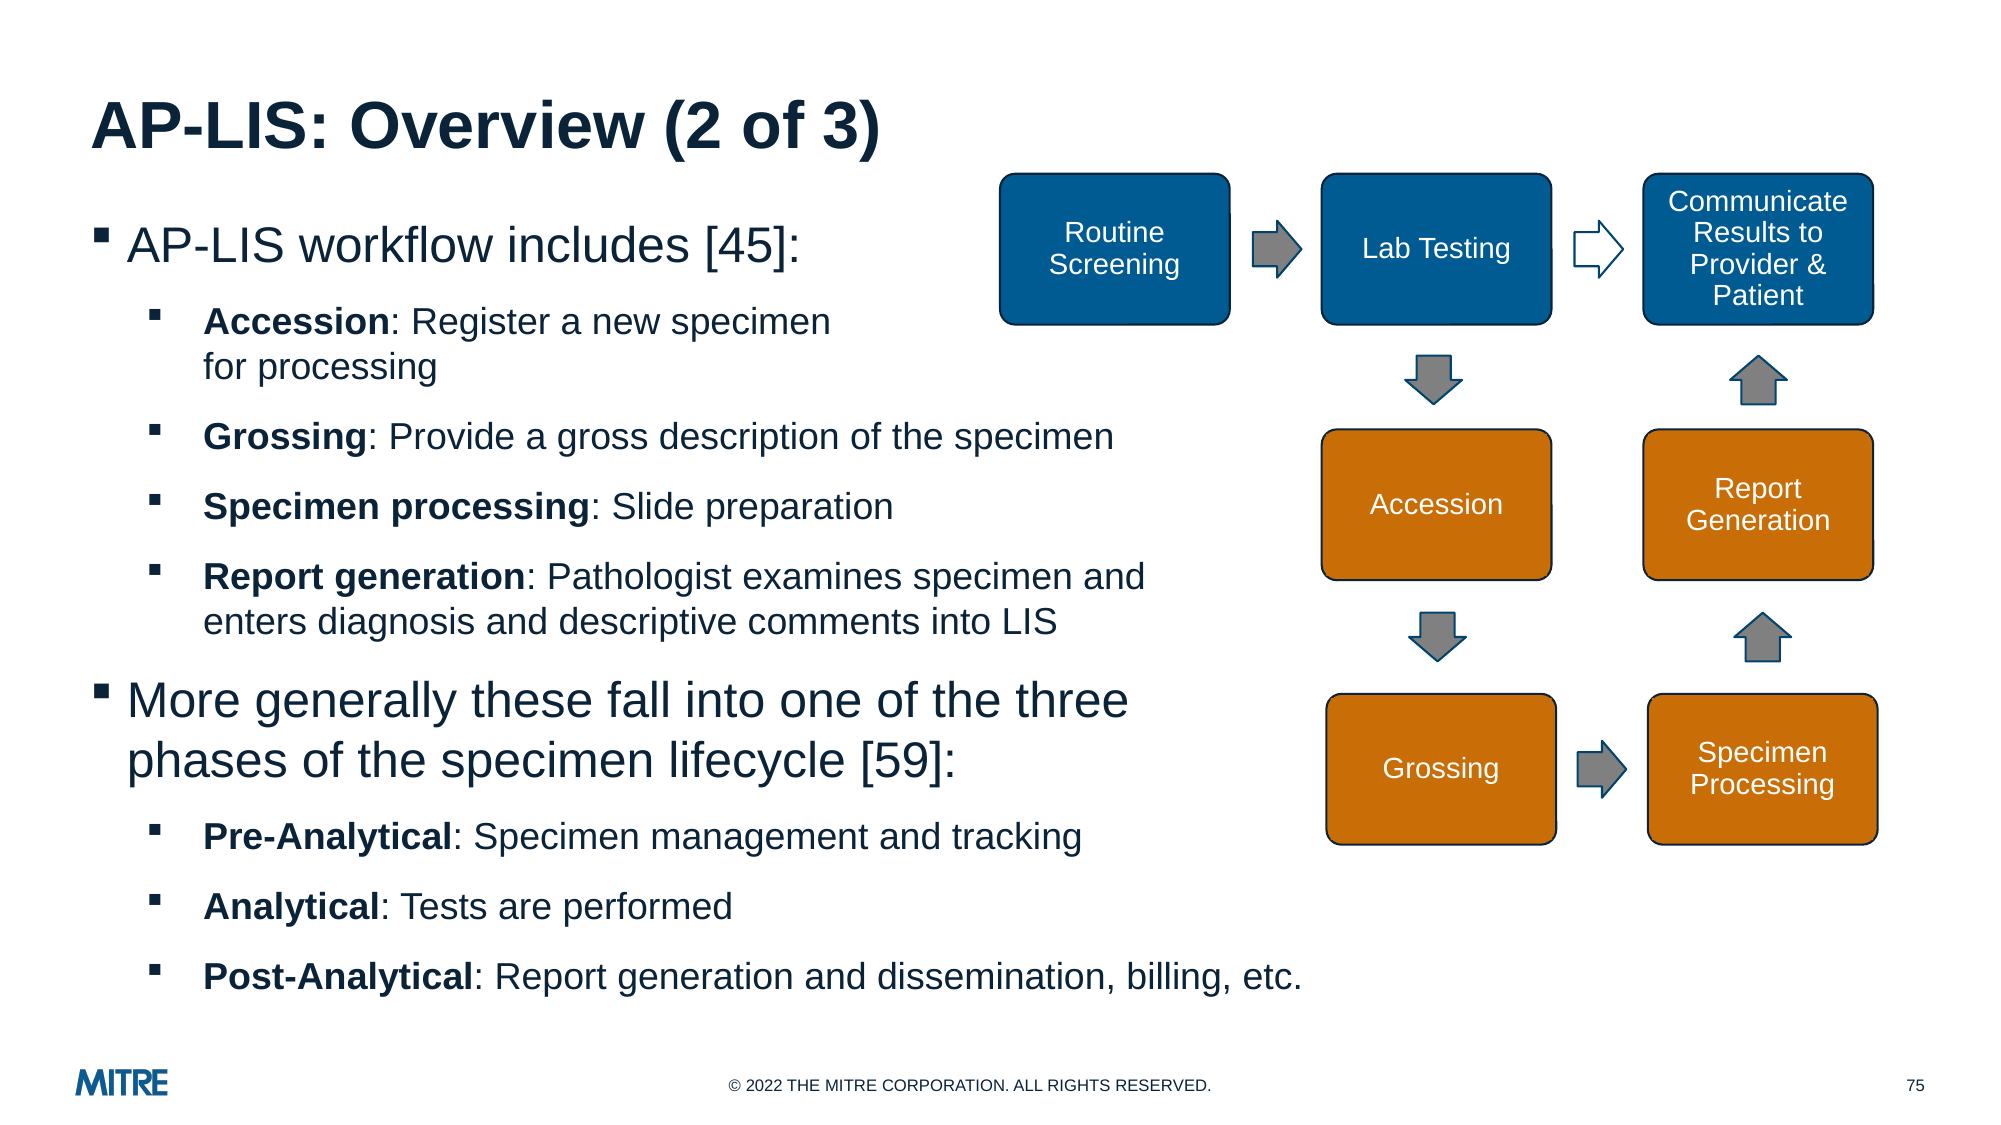

# AP-LIS: Overview (2 of 3)

Routine Screening

Lab Testing

Communicate Results to Provider & Patient
AP-LIS workflow includes [45]:
Accession: Register a new specimen                                           for processing
Grossing: Provide a gross description of the specimen
Specimen processing: Slide preparation
Report generation: Pathologist examines specimen and       enters diagnosis and descriptive comments into LIS
More generally these fall into one of the three  phases of the specimen lifecycle [59]:
Pre-Analytical: Specimen management and tracking
Analytical: Tests are performed
Post-Analytical: Report generation and dissemination, billing, etc.

Accession

Report Generation

Grossing

Specimen Processing

75